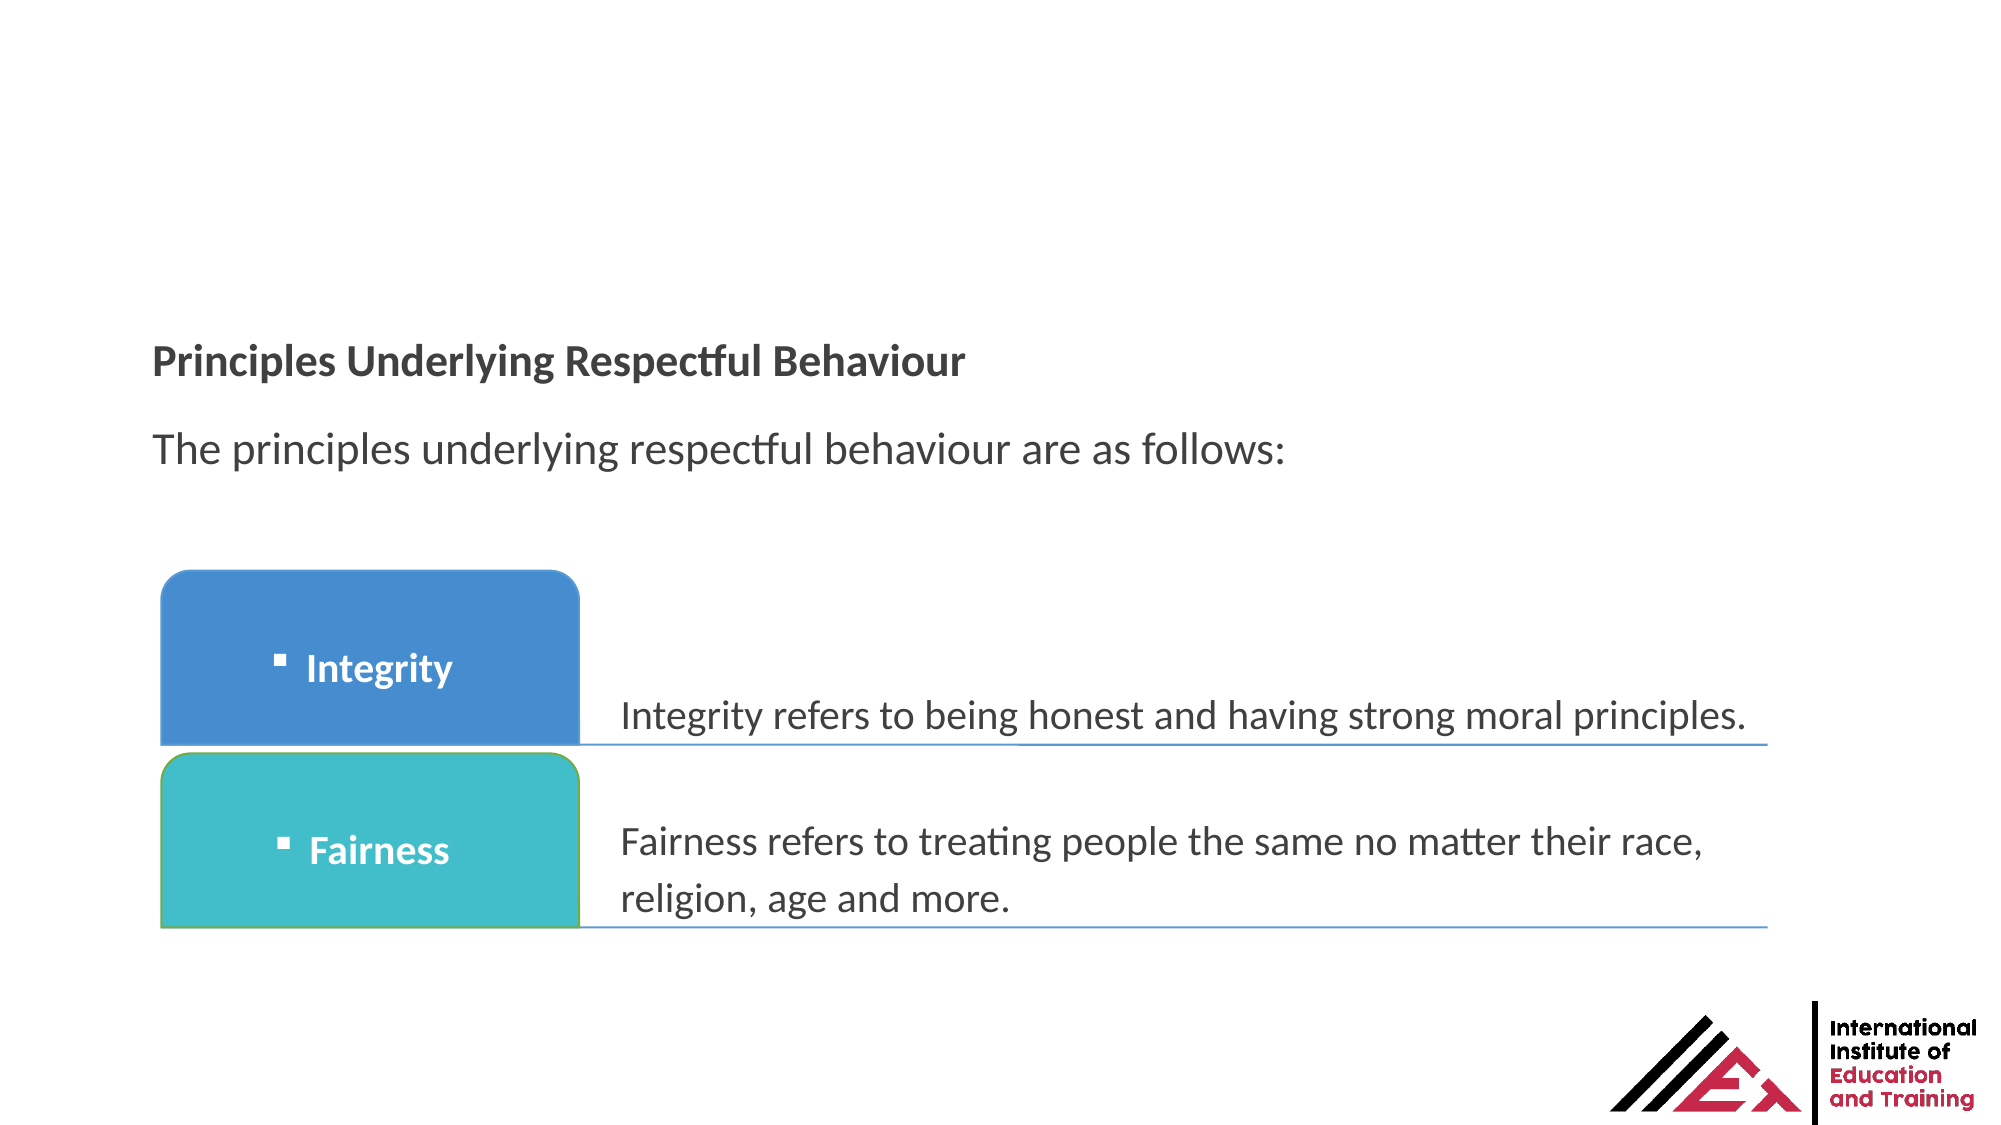

Principles Underlying Respectful Behaviour
The principles underlying respectful behaviour are as follows:

Integrity refers to being honest and having strong moral principles.
Integrity
Fairness refers to treating people the same no matter their race, religion, age and more.
Fairness